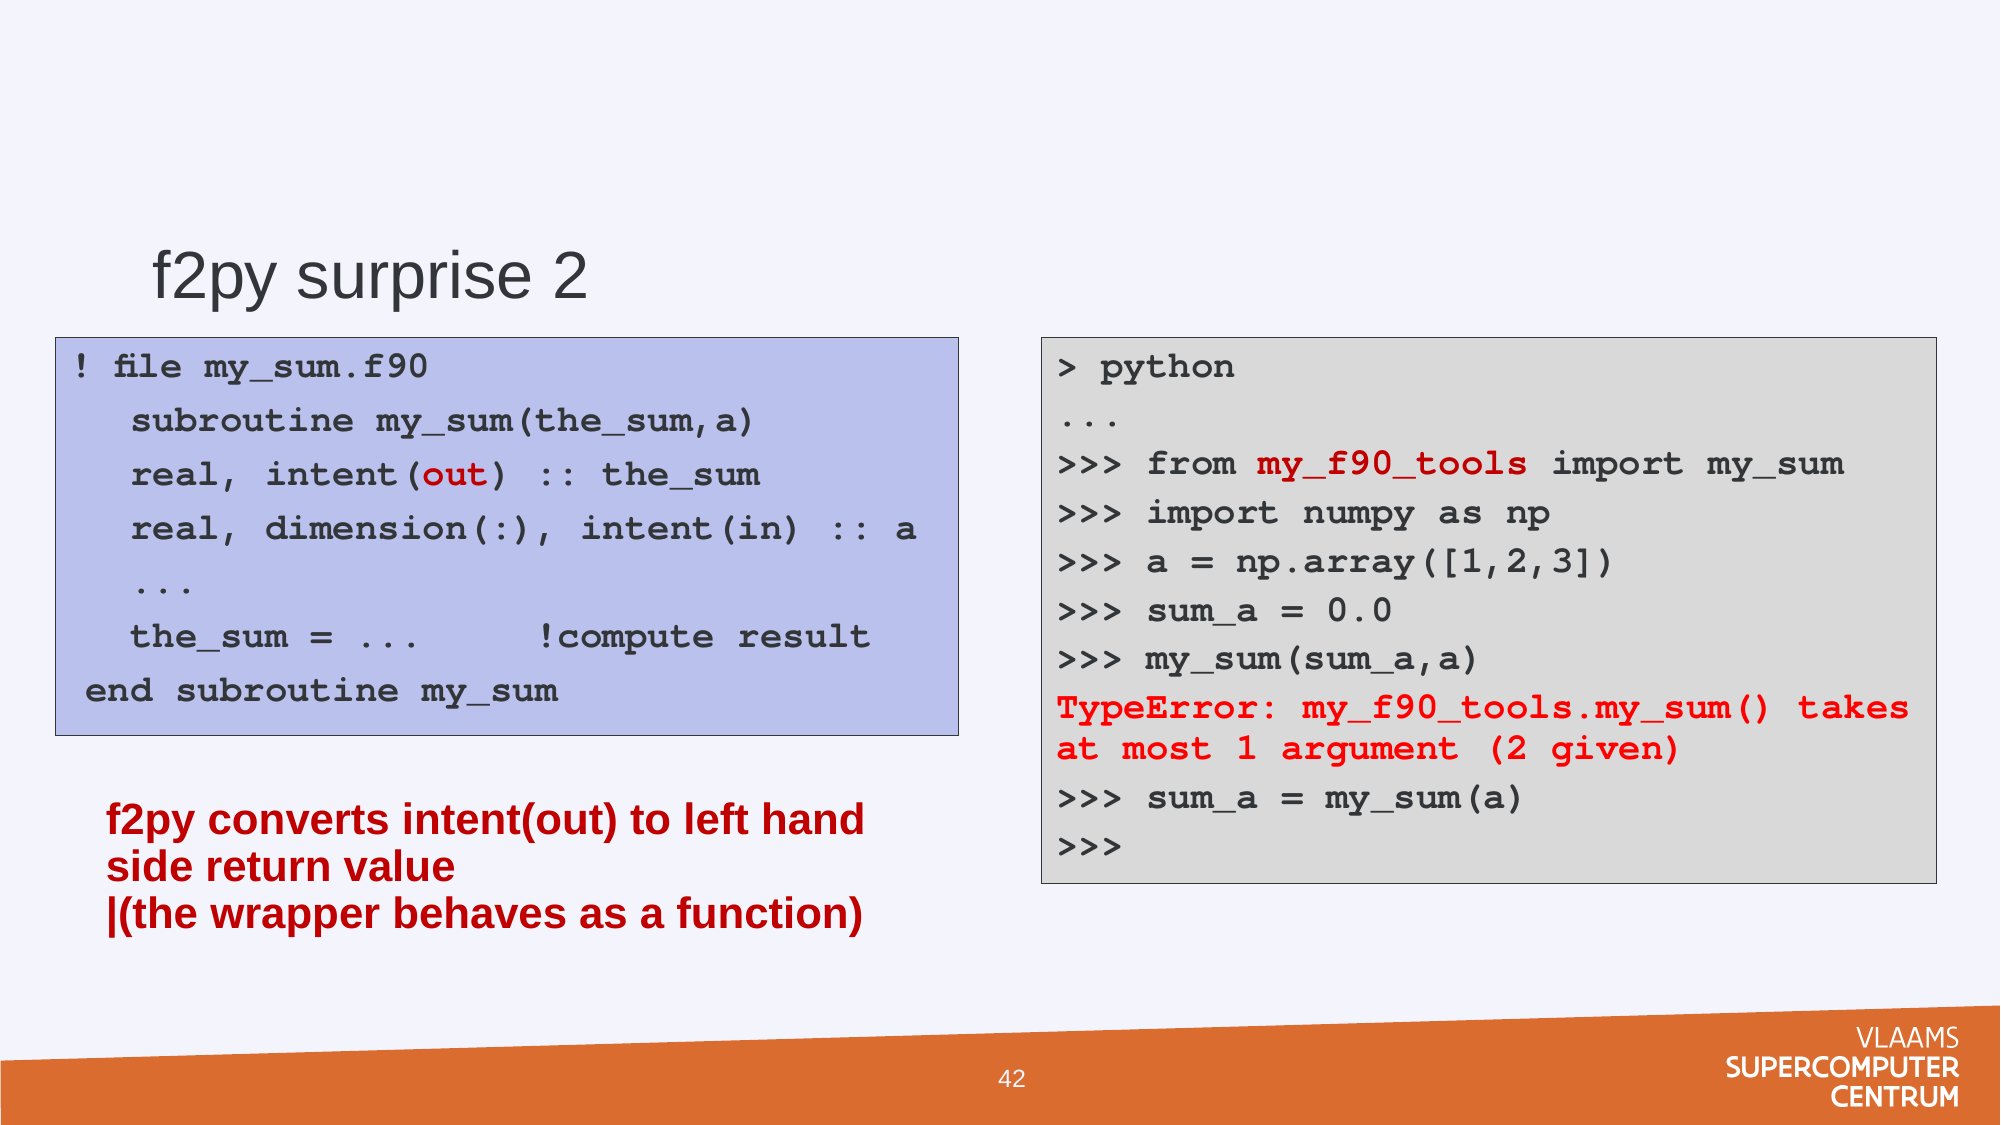

# f2py surprise 2
! file my_sum.f90
  subroutine my_sum(the_sum,a)
  real, intent(out) :: the_sum
  real, dimension(:), intent(in) :: a
  ...
  the_sum = ...	!compute result
end subroutine my_sum
> python
...
>>> from my_f90_tools import my_sum
>>> import numpy as np
>>> a = np.array([1,2,3])
>>> sum_a = 0.0
>>> my_sum(sum_a,a)
TypeError: my_f90_tools.my_sum() takes at most 1 argument (2 given)
>>> sum_a = my_sum(a)
>>>
f2py converts intent(out) to left hand side return value
|(the wrapper behaves as a function)
42